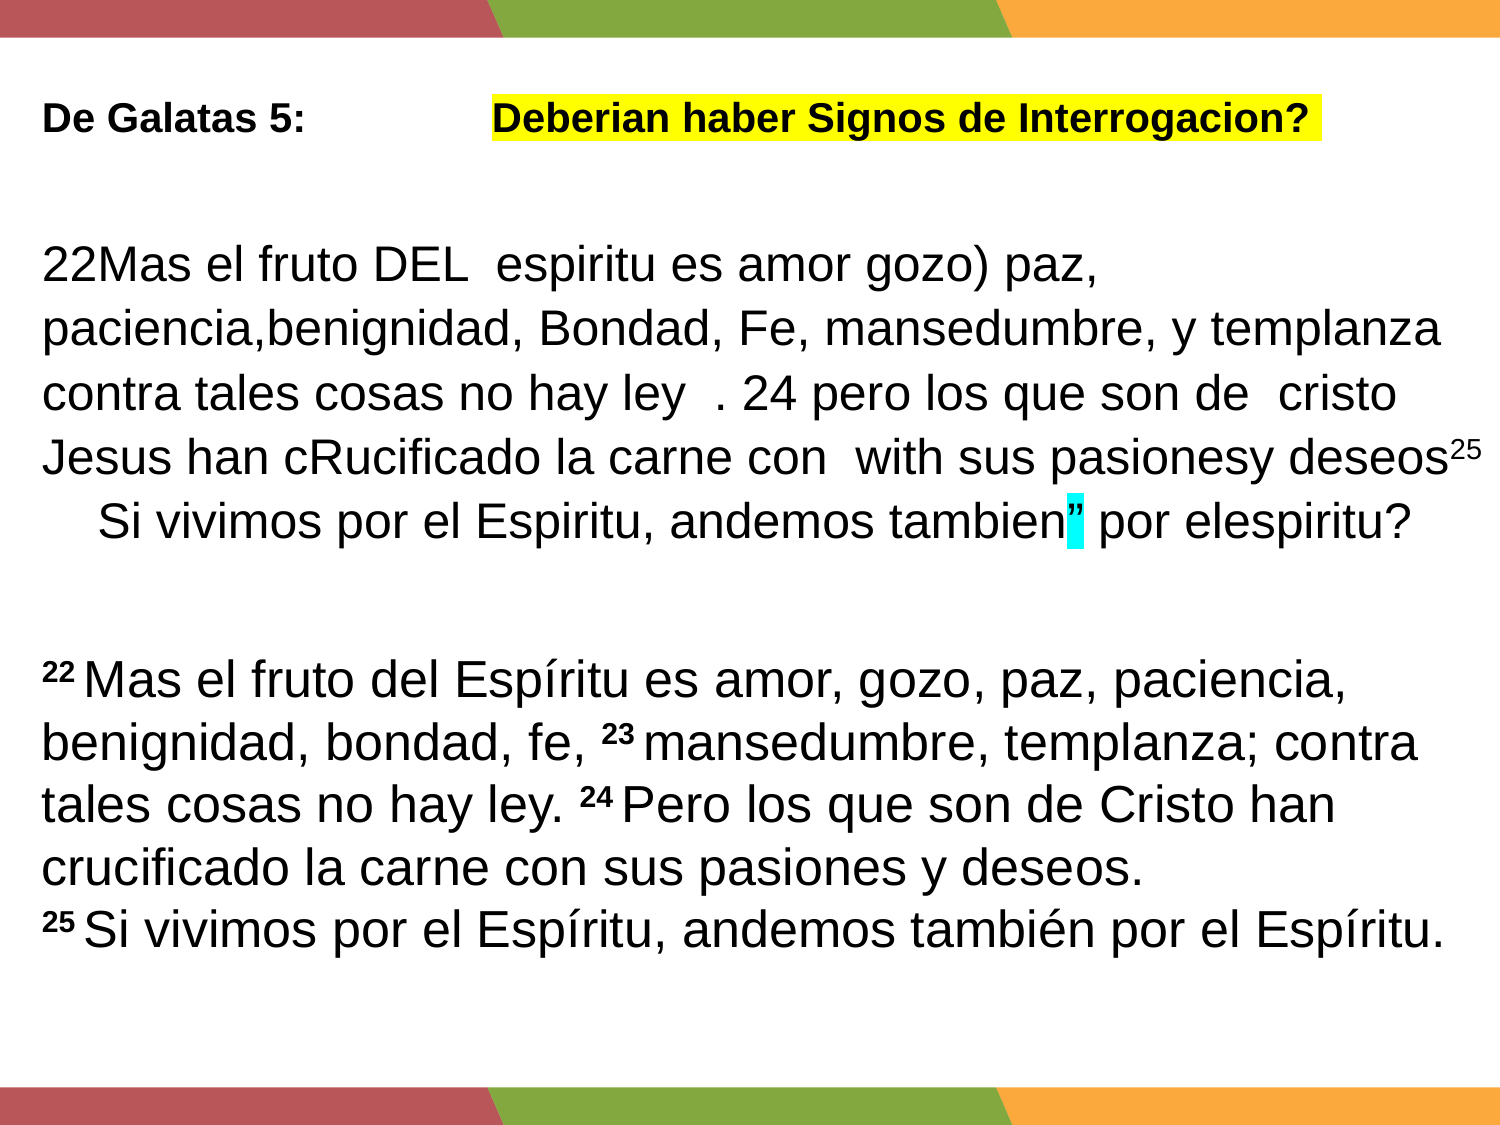

De Galatas 5:		Deberian haber Signos de Interrogacion?

22Mas el fruto DEL  espiritu es amor gozo) paz, paciencia,benignidad, Bondad, Fe, mansedumbre, y templanza contra tales cosas no hay ley  . 24 pero los que son de  cristo Jesus han cRucificado la carne con  with sus pasionesy deseos25     Si vivimos por el Espiritu, andemos tambien” por elespiritu?

22 Mas el fruto del Espíritu es amor, gozo, paz, paciencia, benignidad, bondad, fe, 23 mansedumbre, templanza; contra tales cosas no hay ley. 24 Pero los que son de Cristo han crucificado la carne con sus pasiones y deseos.
25 Si vivimos por el Espíritu, andemos también por el Espíritu.